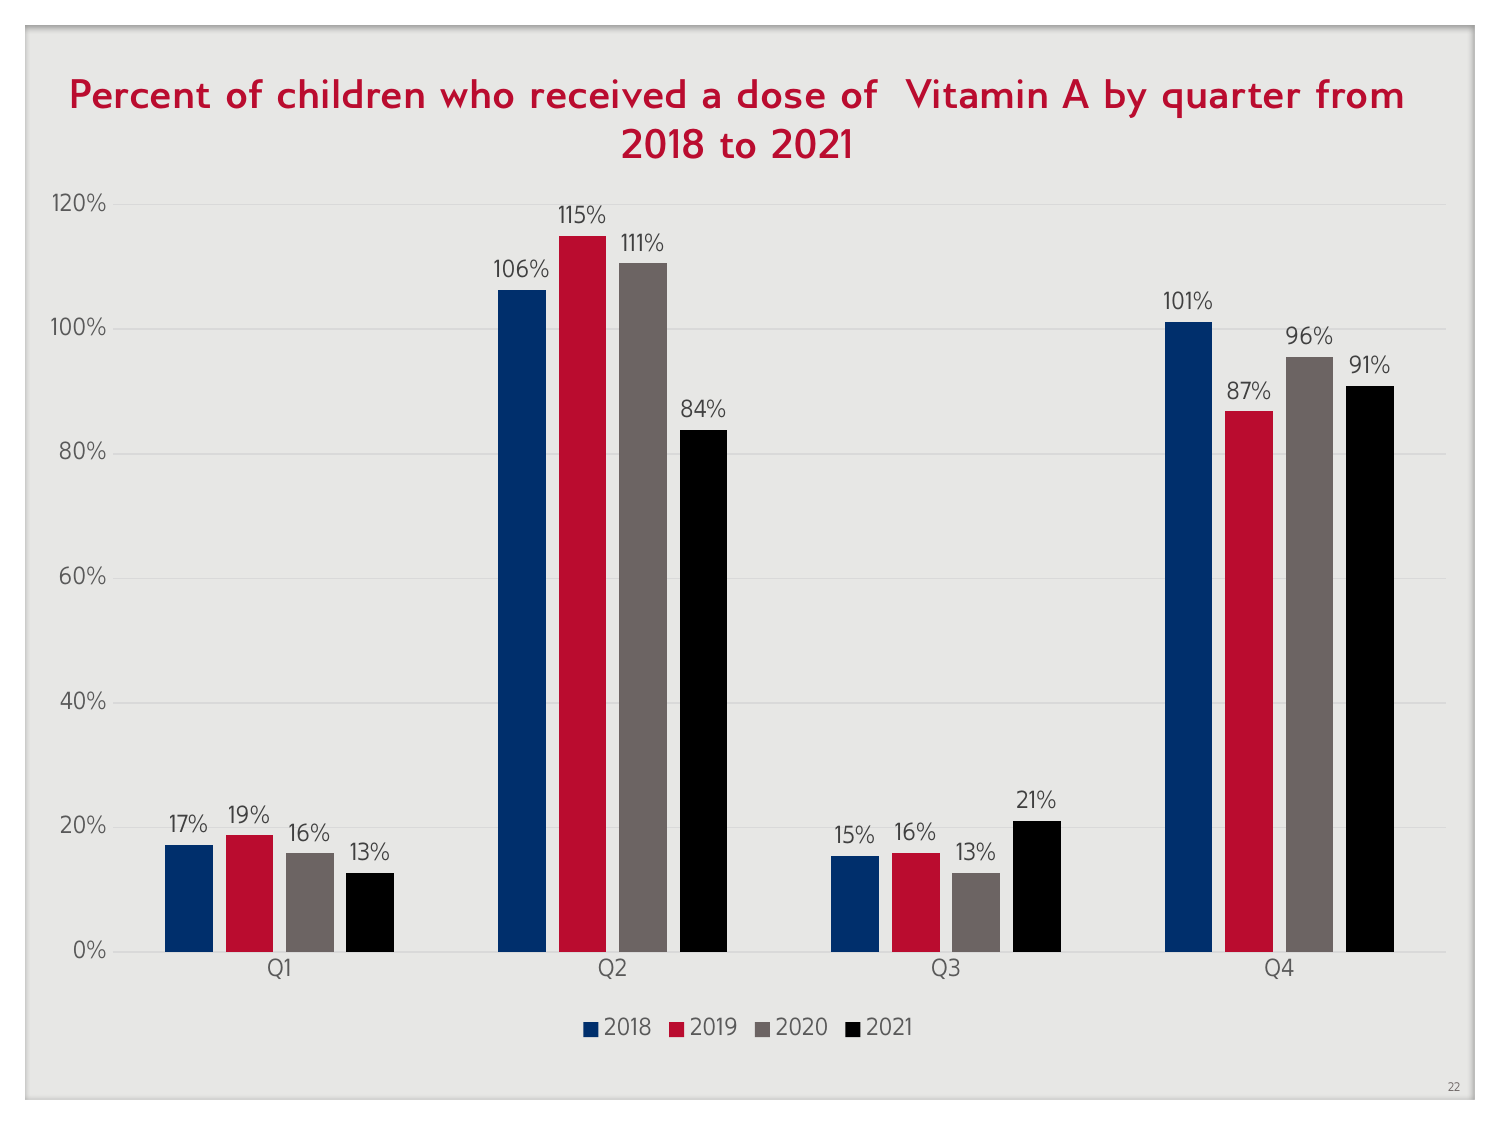

# Percent of children who received a dose of  Vitamin A by quarter from 2018 to 2021

### Chart

| Category | 2018 | 2019 | 2020 | 2021 |
|---|---|---|---|---|
| Q1 | 0.172 | 0.187 | 0.158 | 0.127 |
| Q2 | 1.063 | 1.1500000000000001 | 1.1059999999999999 | 0.838 |
| Q3 | 0.154 | 0.159 | 0.127 | 0.21 |
| Q4 | 1.012 | 0.868 | 0.956 | 0.909 |
22